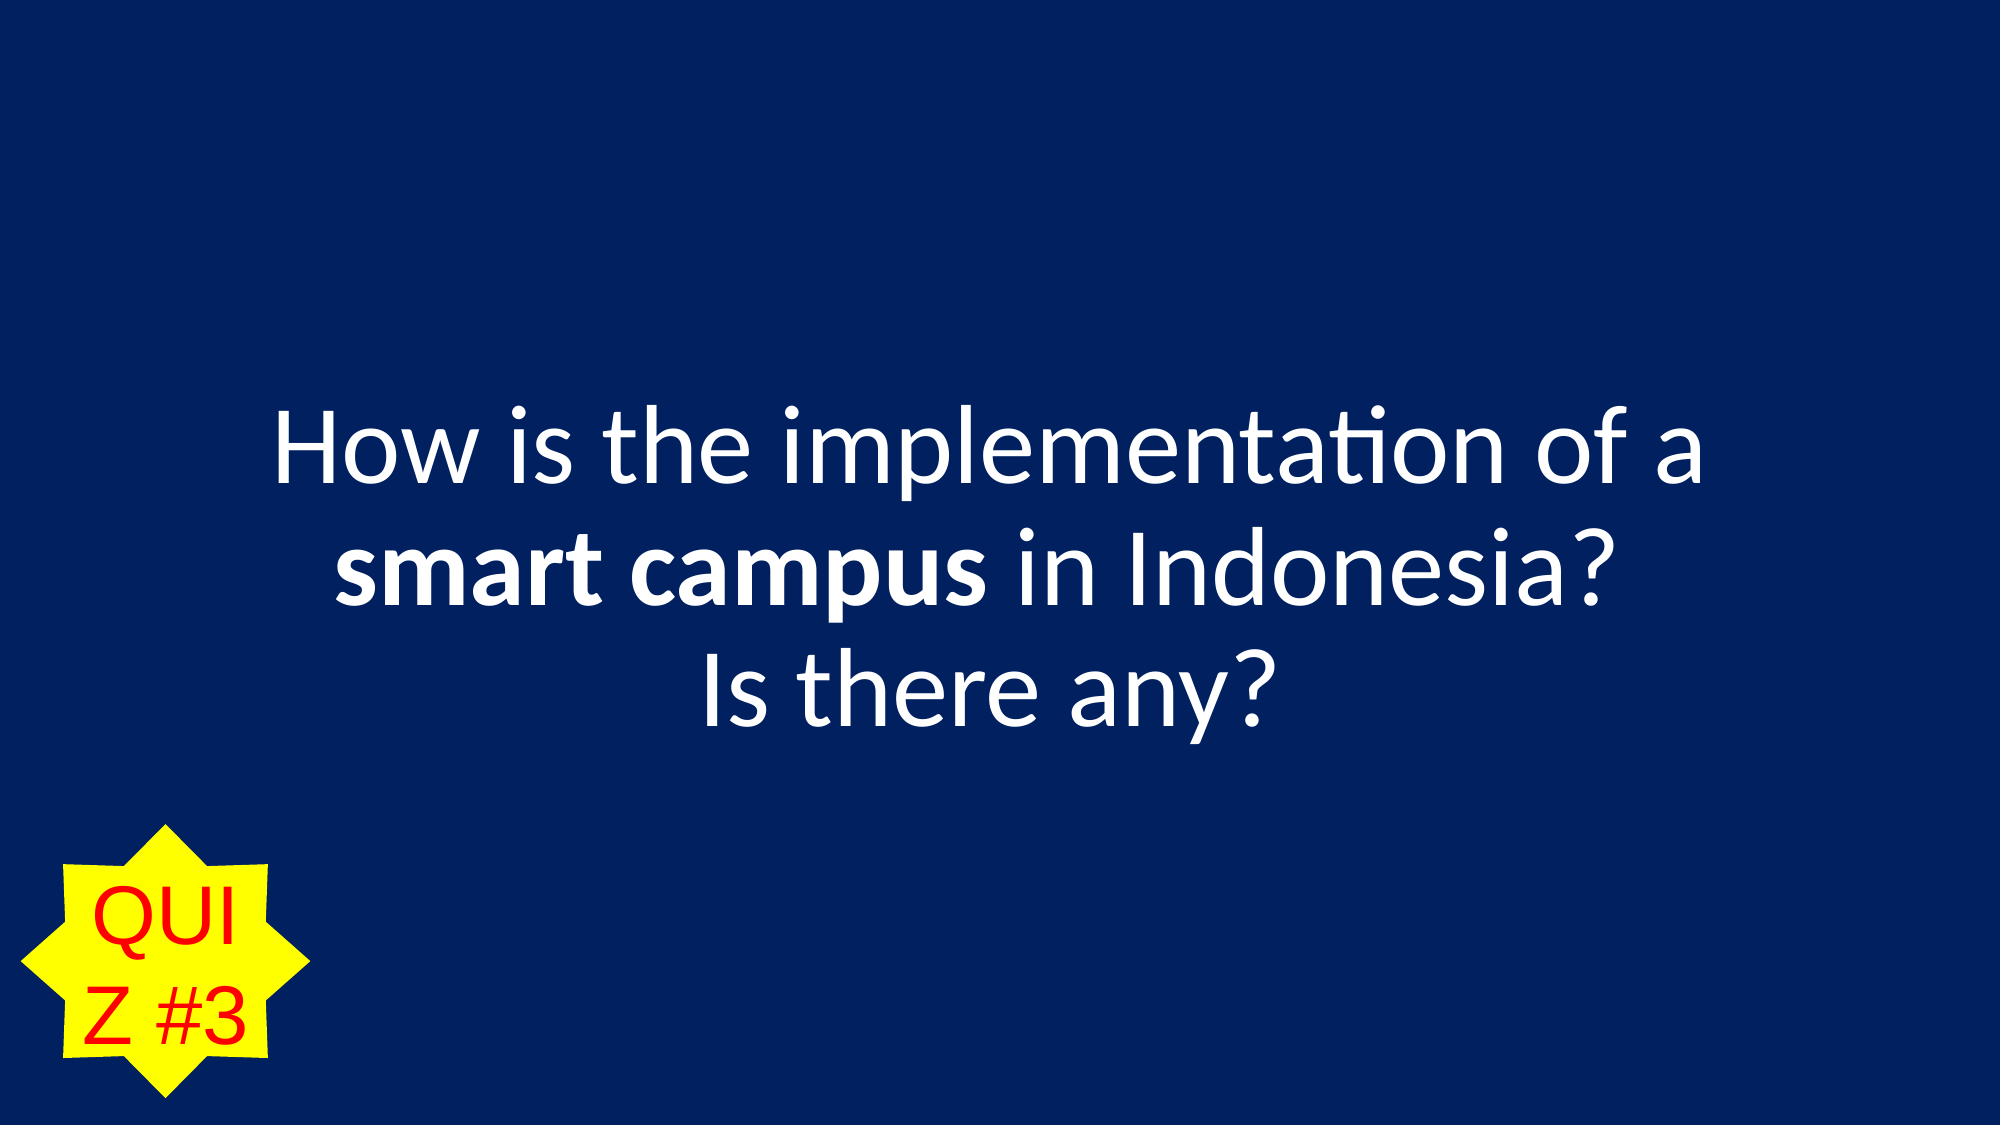

How is the implementation of a smart campus in Indonesia?
Is there any?
QUIZ #3